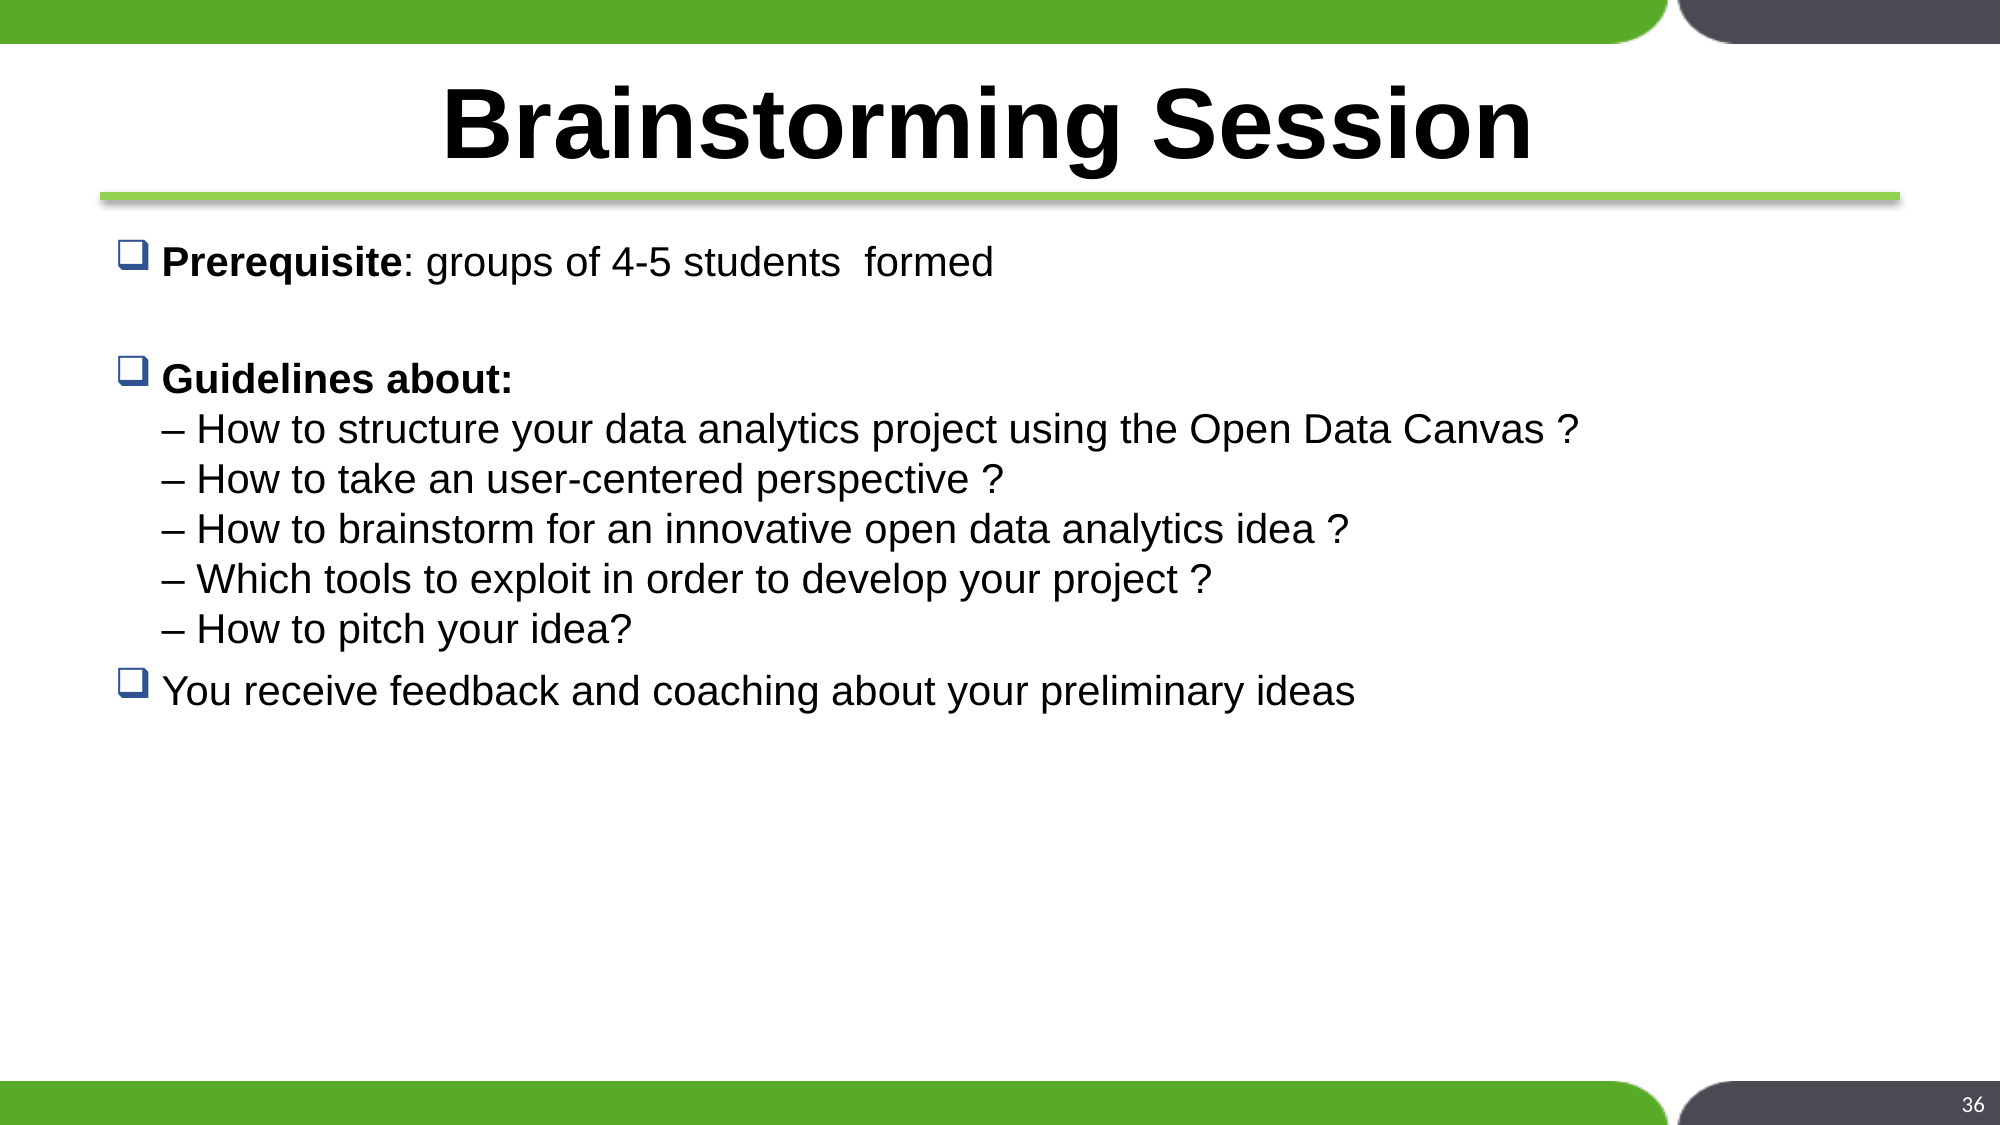

# Brainstorming Session
Prerequisite: groups of 4-5 students  formed

Guidelines about:
– How to structure your data analytics project using the Open Data Canvas ?
– How to take an user-centered perspective ?
– How to brainstorm for an innovative open data analytics idea ?
– Which tools to exploit in order to develop your project ?
– How to pitch your idea?
You receive feedback and coaching about your preliminary ideas
36